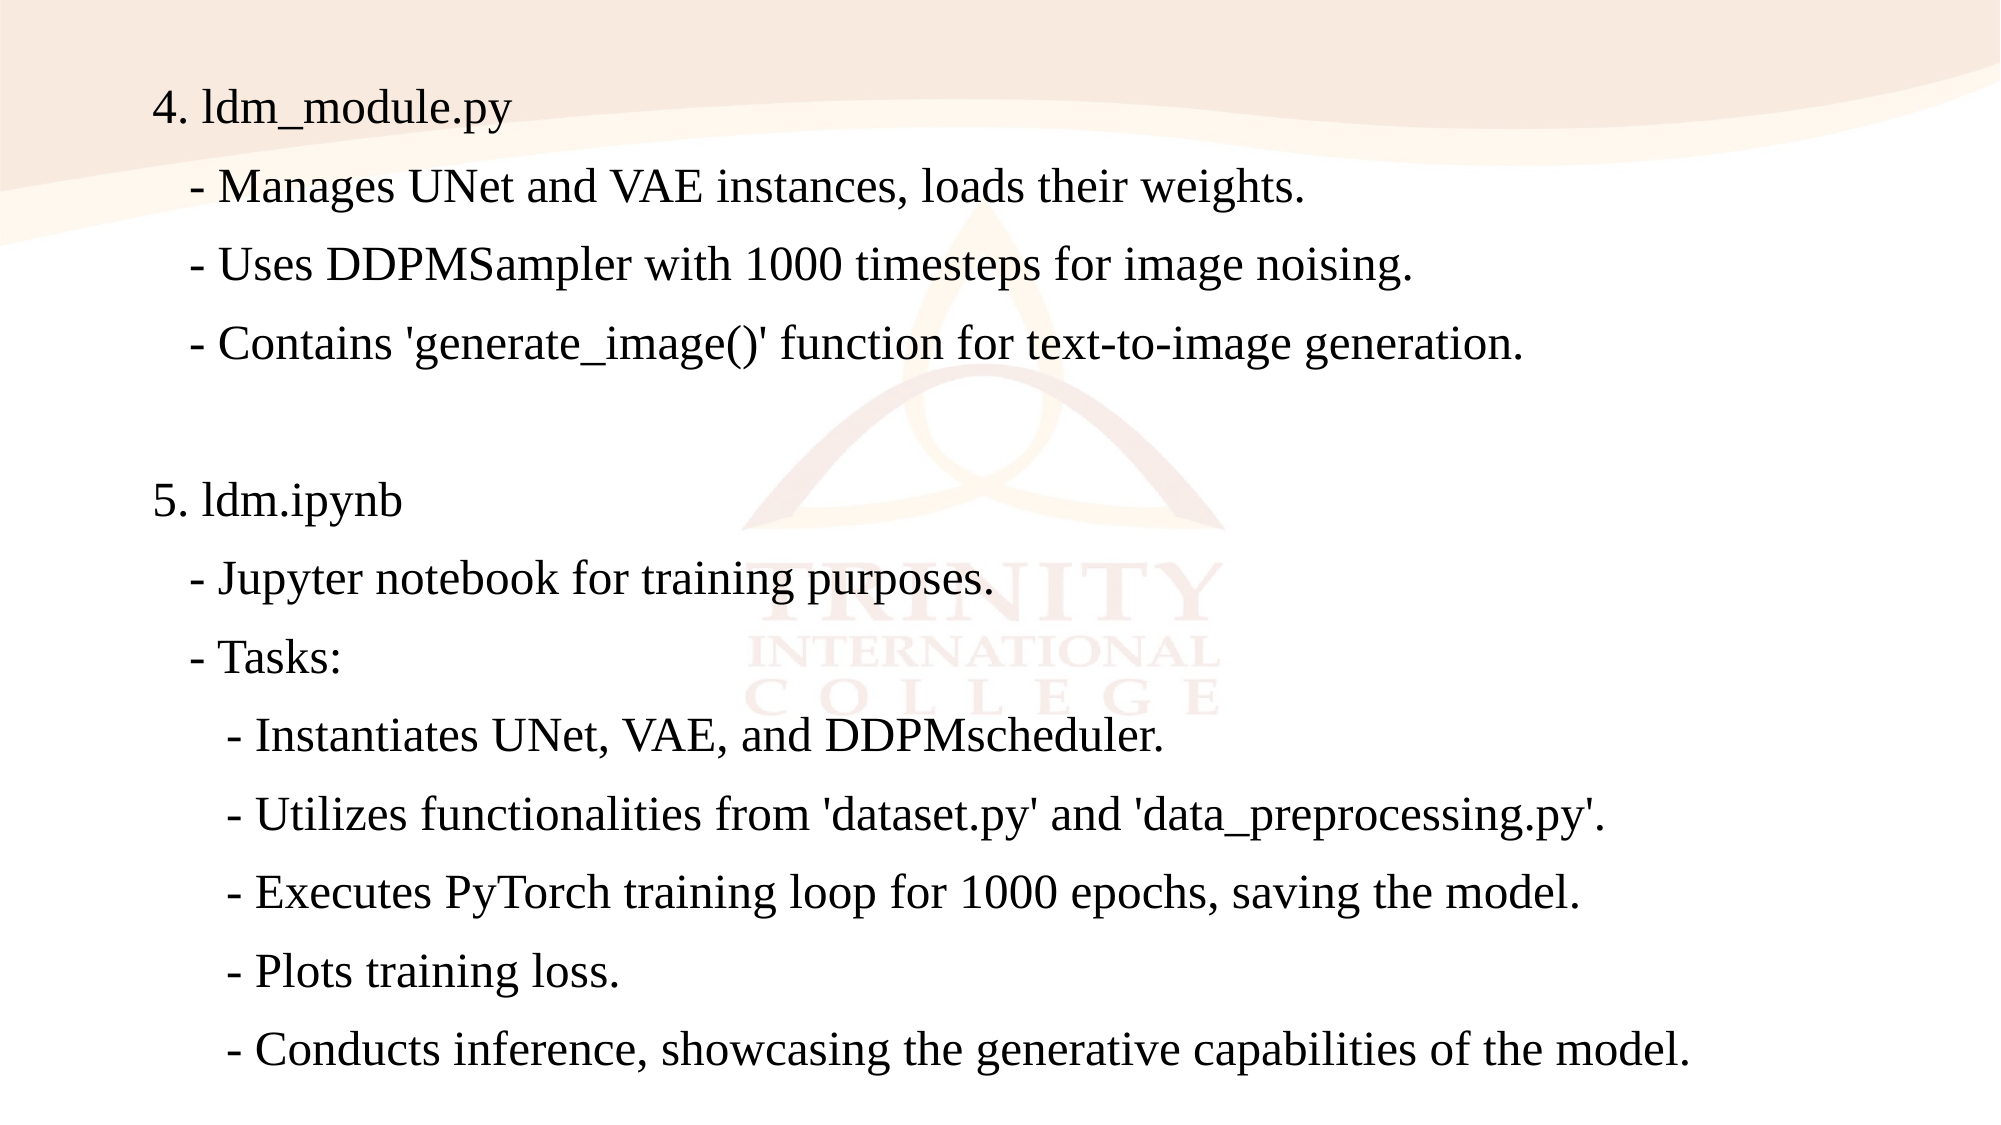

4. ldm_module.py
   - Manages UNet and VAE instances, loads their weights.
   - Uses DDPMSampler with 1000 timesteps for image noising.
   - Contains 'generate_image()' function for text-to-image generation.

5. ldm.ipynb
   - Jupyter notebook for training purposes.
   - Tasks:
      - Instantiates UNet, VAE, and DDPMscheduler.
      - Utilizes functionalities from 'dataset.py' and 'data_preprocessing.py'.
      - Executes PyTorch training loop for 1000 epochs, saving the model.
      - Plots training loss.
      - Conducts inference, showcasing the generative capabilities of the model.